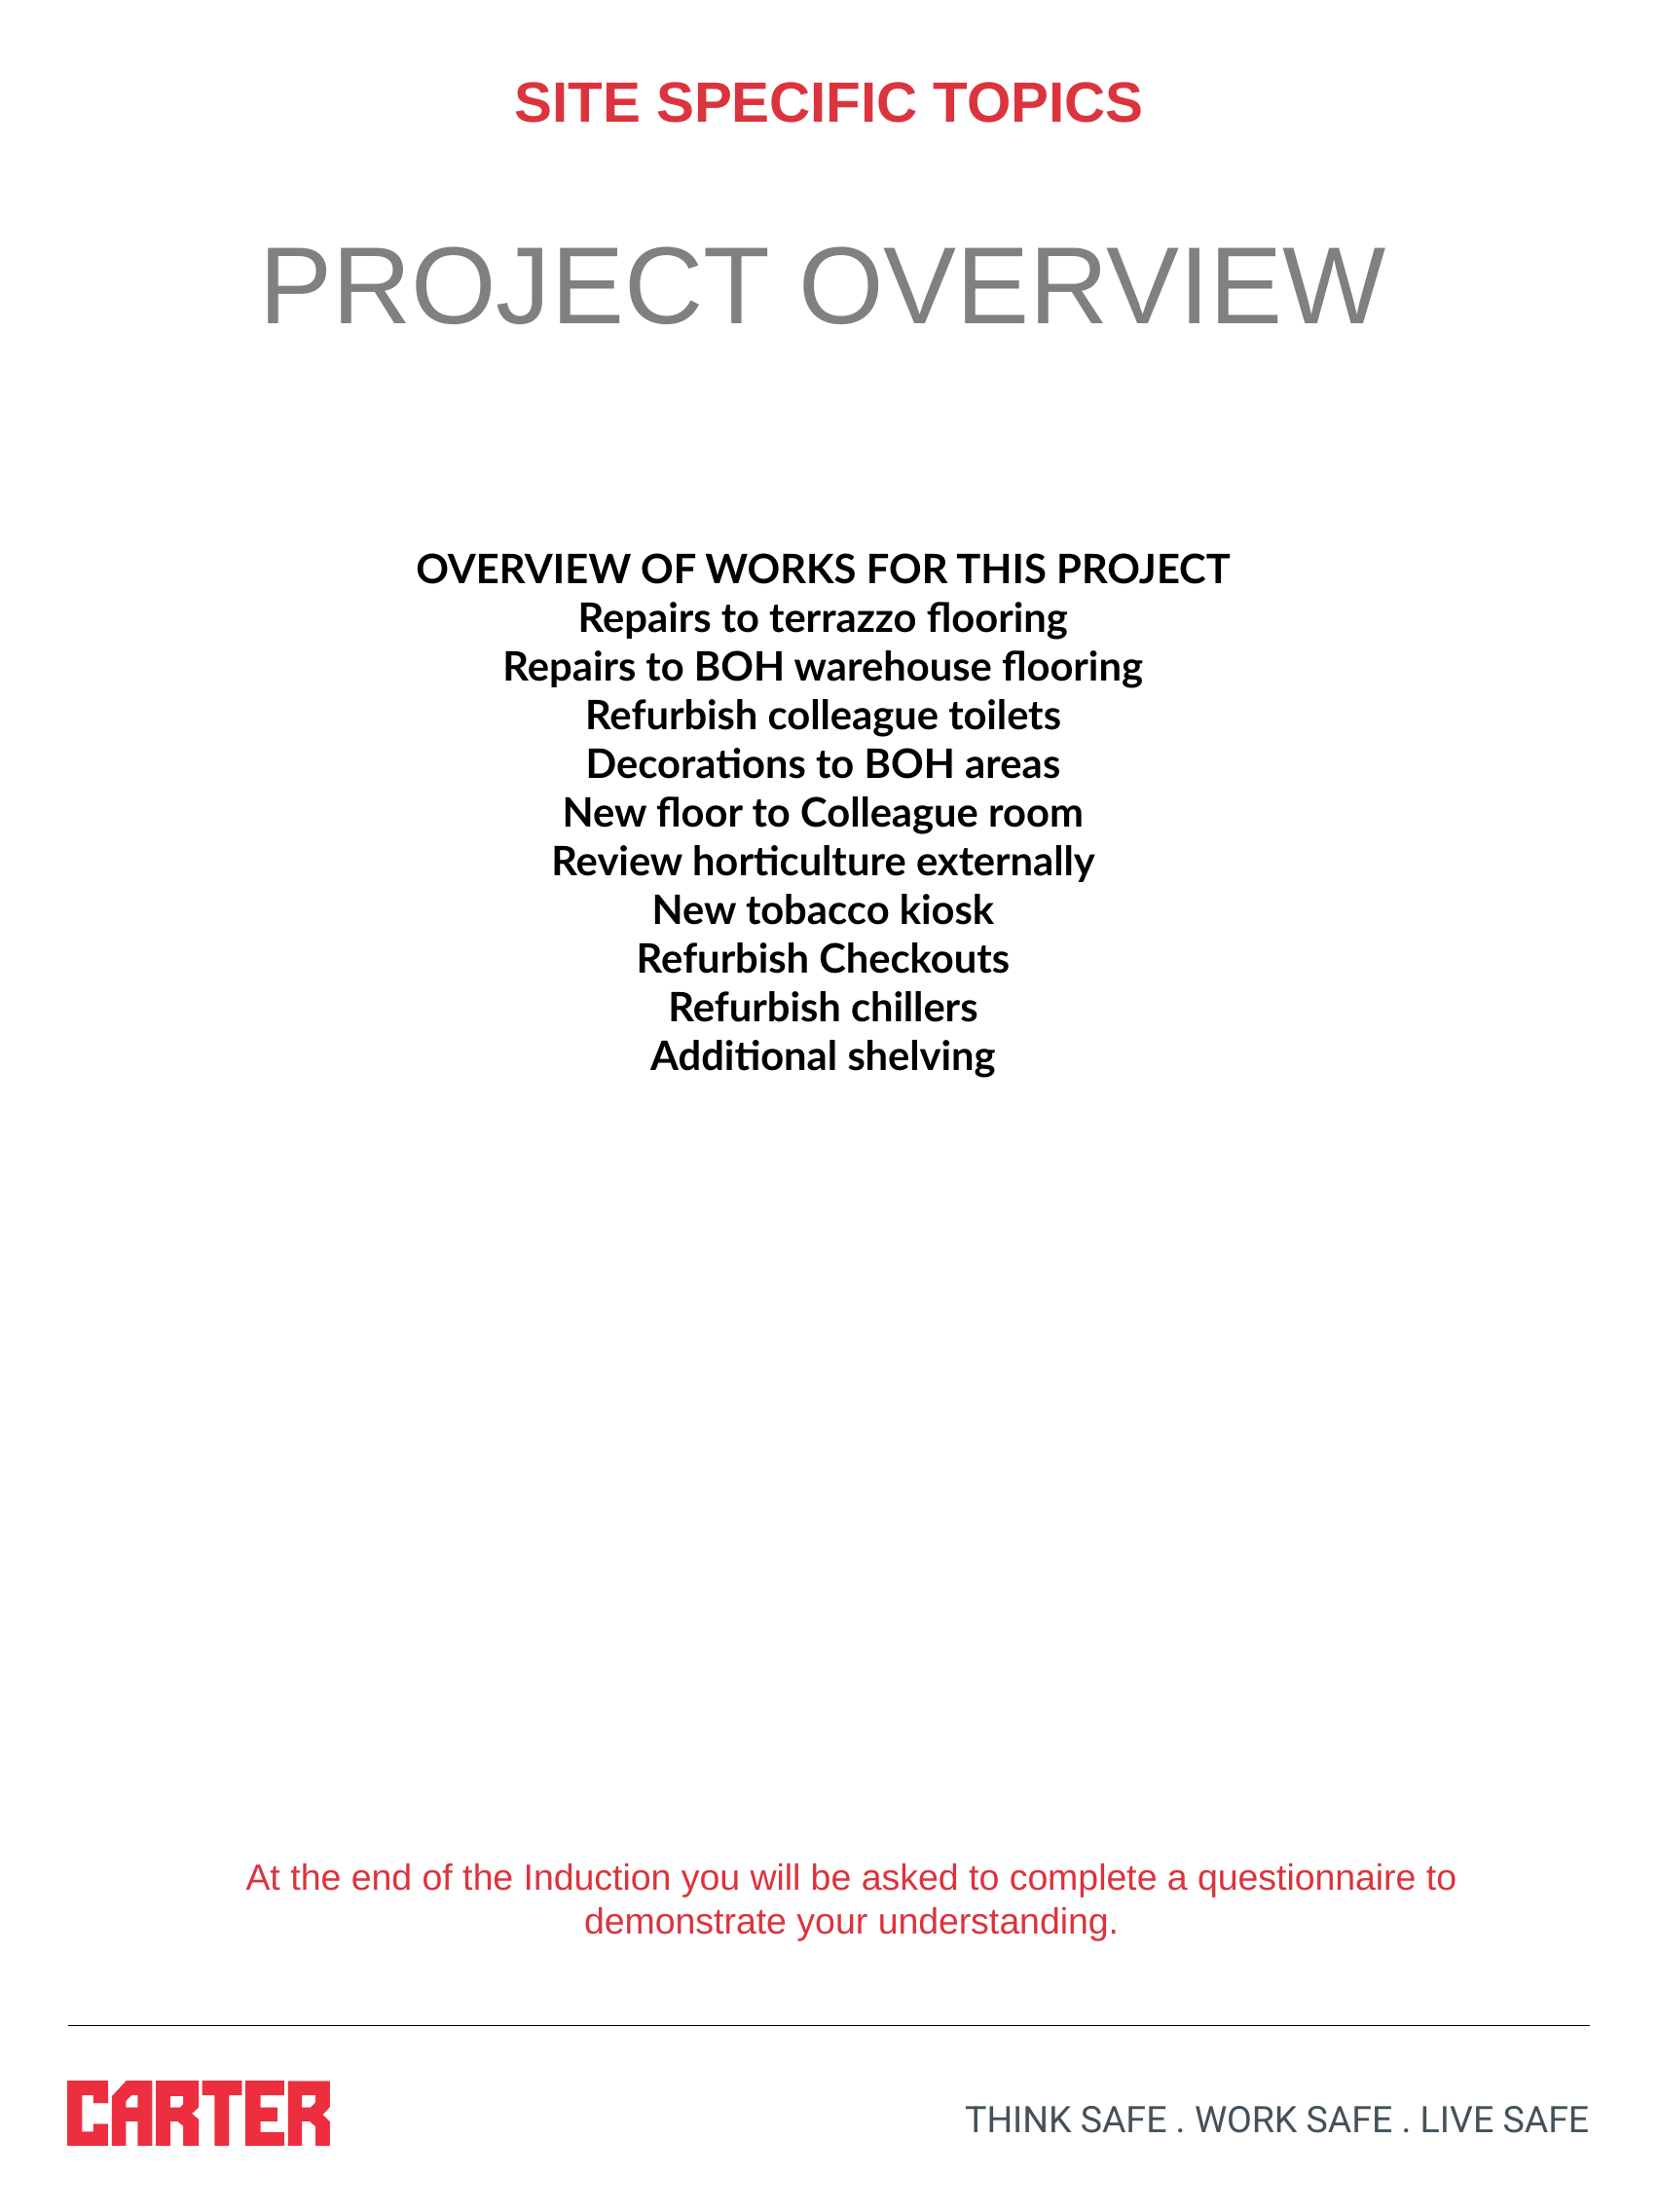

SITE SPECIFIC TOPICS
PROJECT OVERVIEW
OVERVIEW OF WORKS FOR THIS PROJECT
Repairs to terrazzo flooring
Repairs to BOH warehouse flooring
Refurbish colleague toilets
Decorations to BOH areas
New floor to Colleague room
Review horticulture externally
New tobacco kiosk
Refurbish Checkouts
Refurbish chillers
Additional shelving
At the end of the Induction you will be asked to complete a questionnaire to demonstrate your understanding.